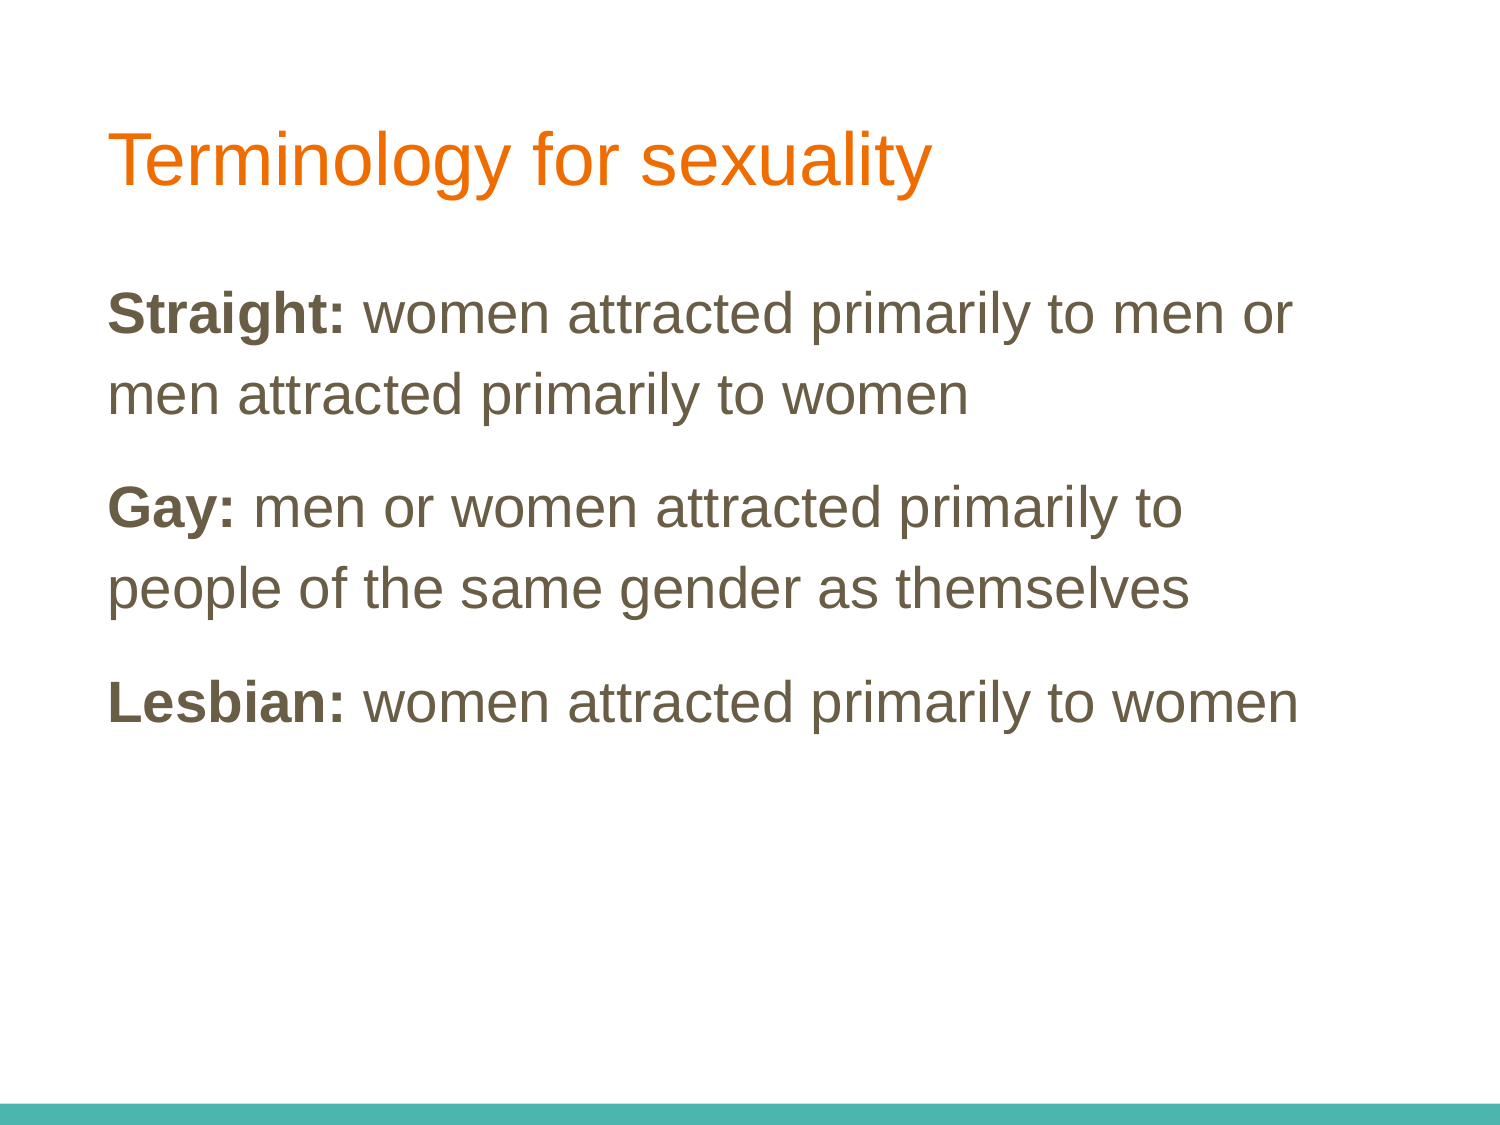

# Terminology for sexuality
Straight: women attracted primarily to men or men attracted primarily to women
Gay: men or women attracted primarily to people of the same gender as themselves
Lesbian: women attracted primarily to women